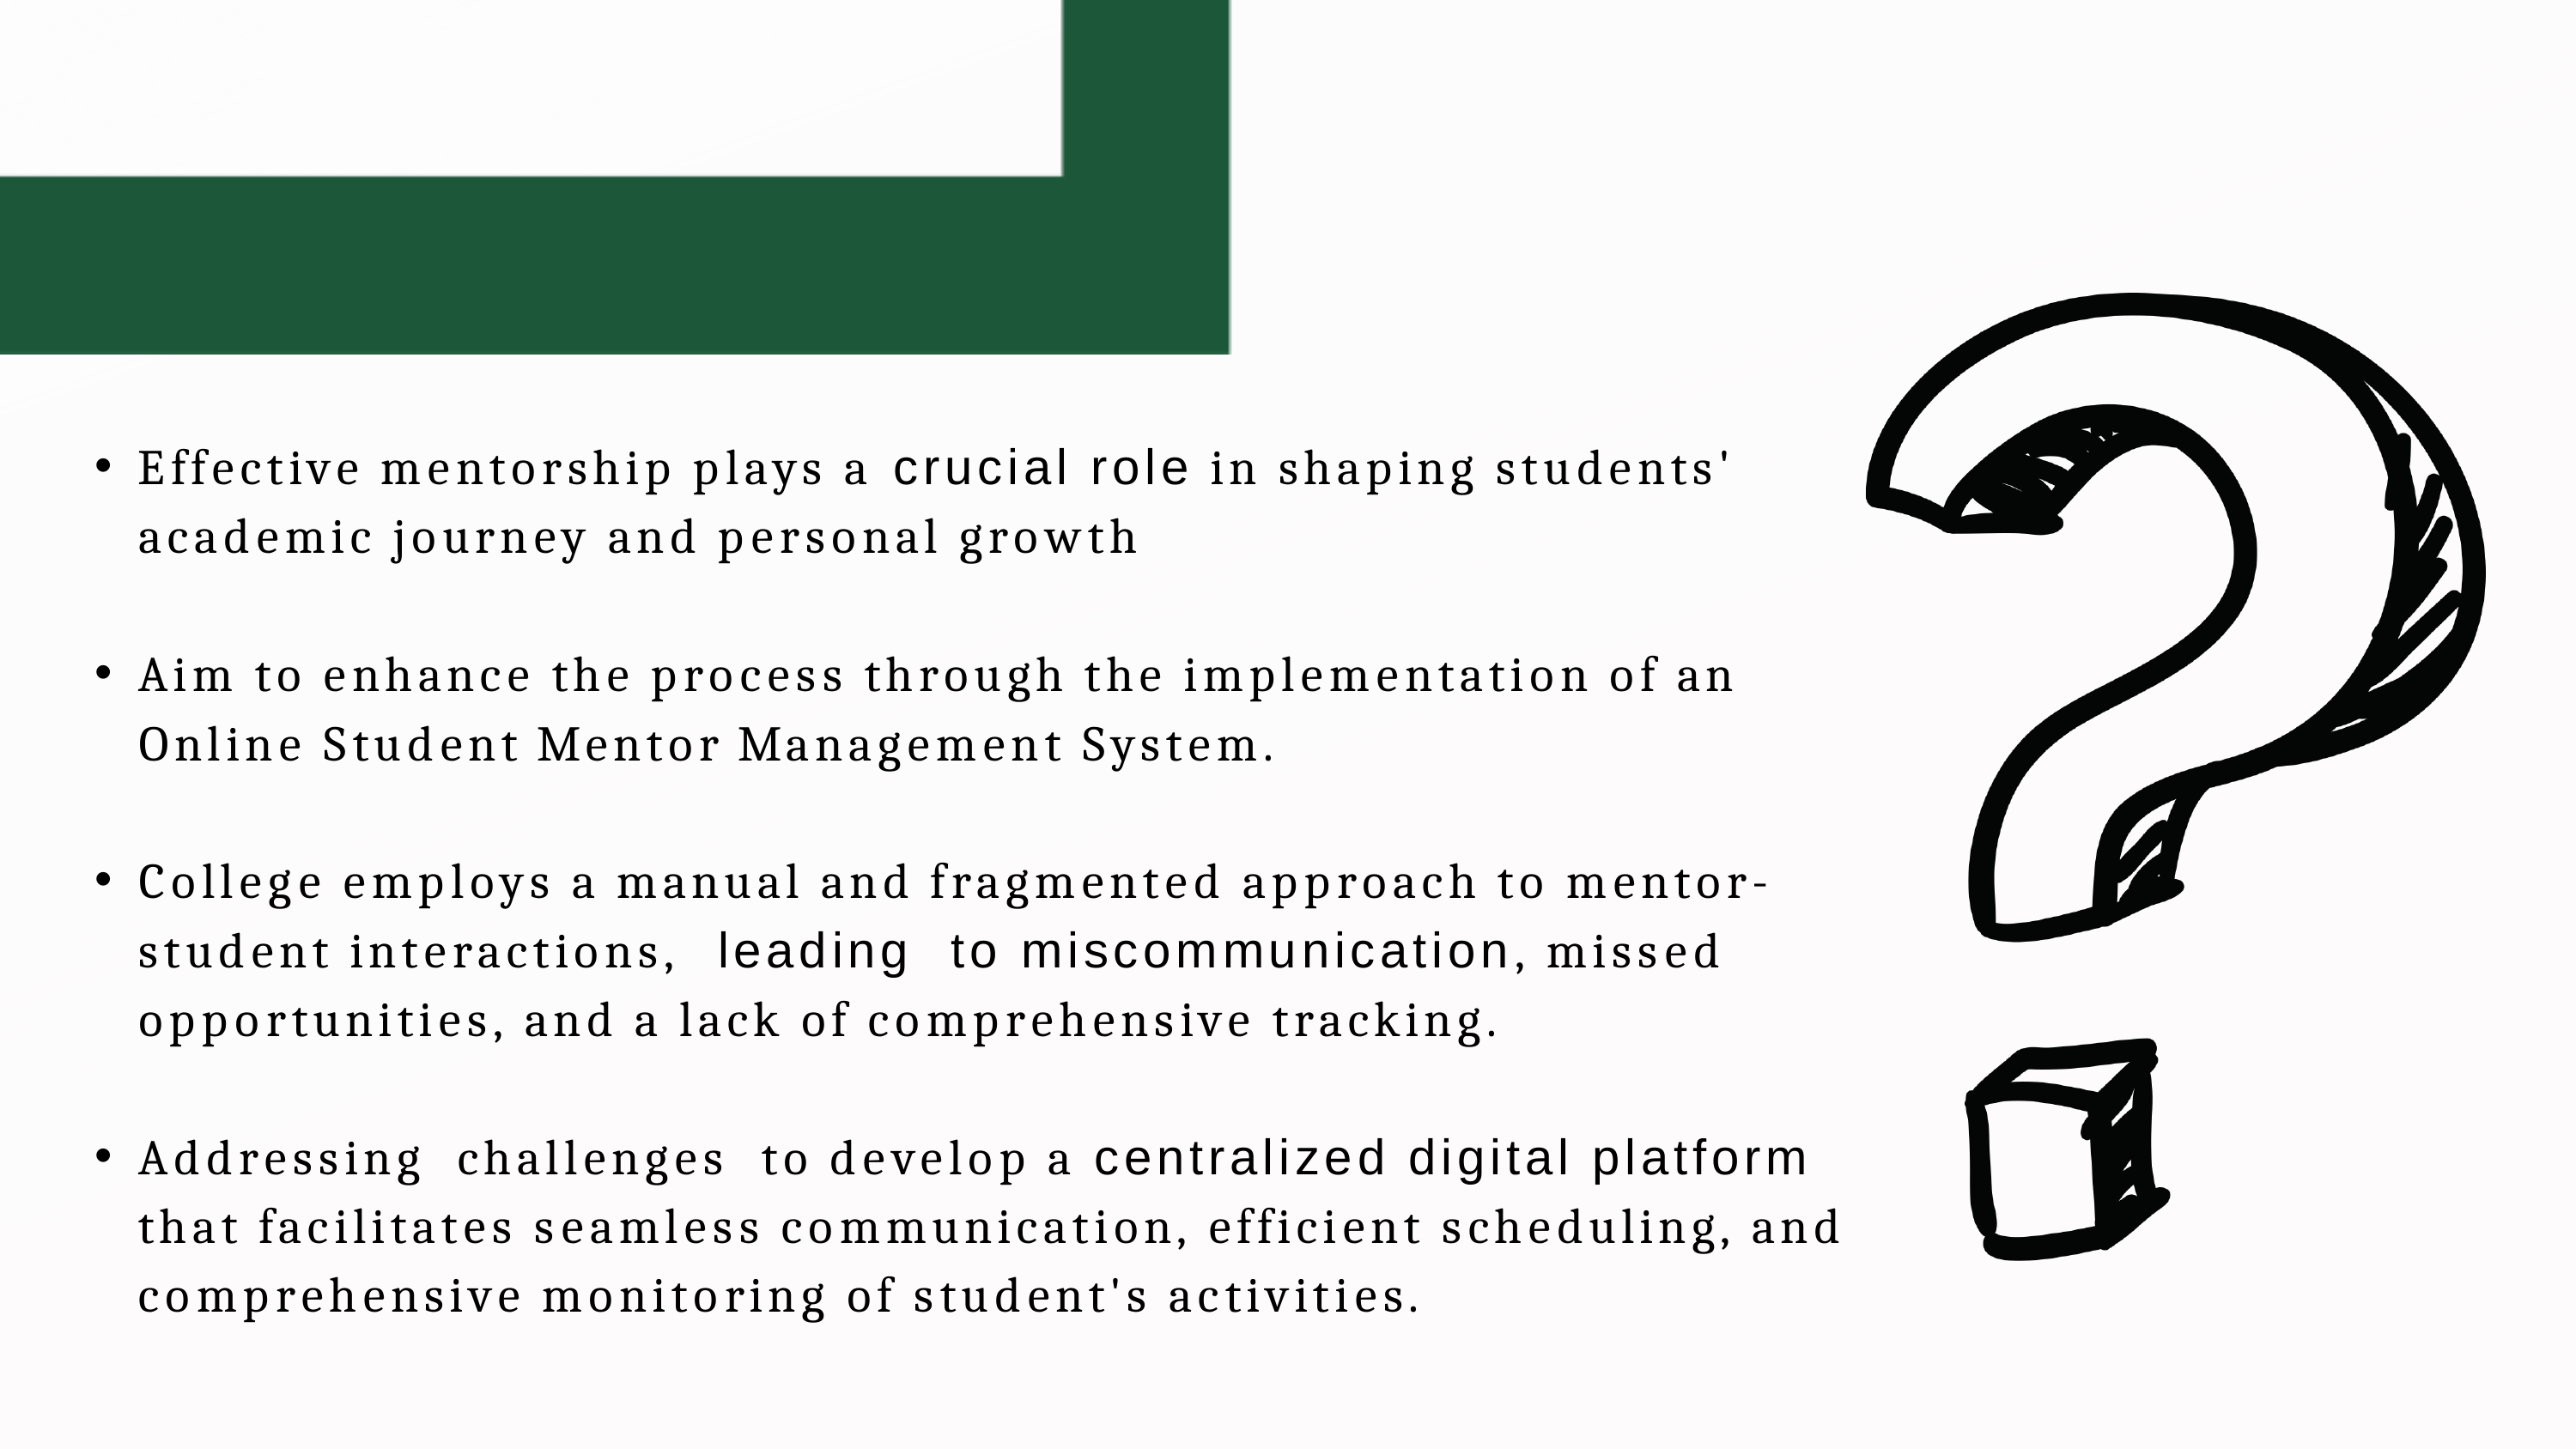

Problem Statement

Effective mentorship plays a crucial role in shaping students' academic journey and personal growth

Aim to enhance the process through the implementation of an Online Student Mentor Management System.

College employs a manual and fragmented approach to mentor-student interactions,  leading  to miscommunication, missed opportunities, and a lack of comprehensive tracking.

Addressing  challenges  to develop a centralized digital platform that facilitates seamless communication, efficient scheduling, and comprehensive monitoring of student's activities.